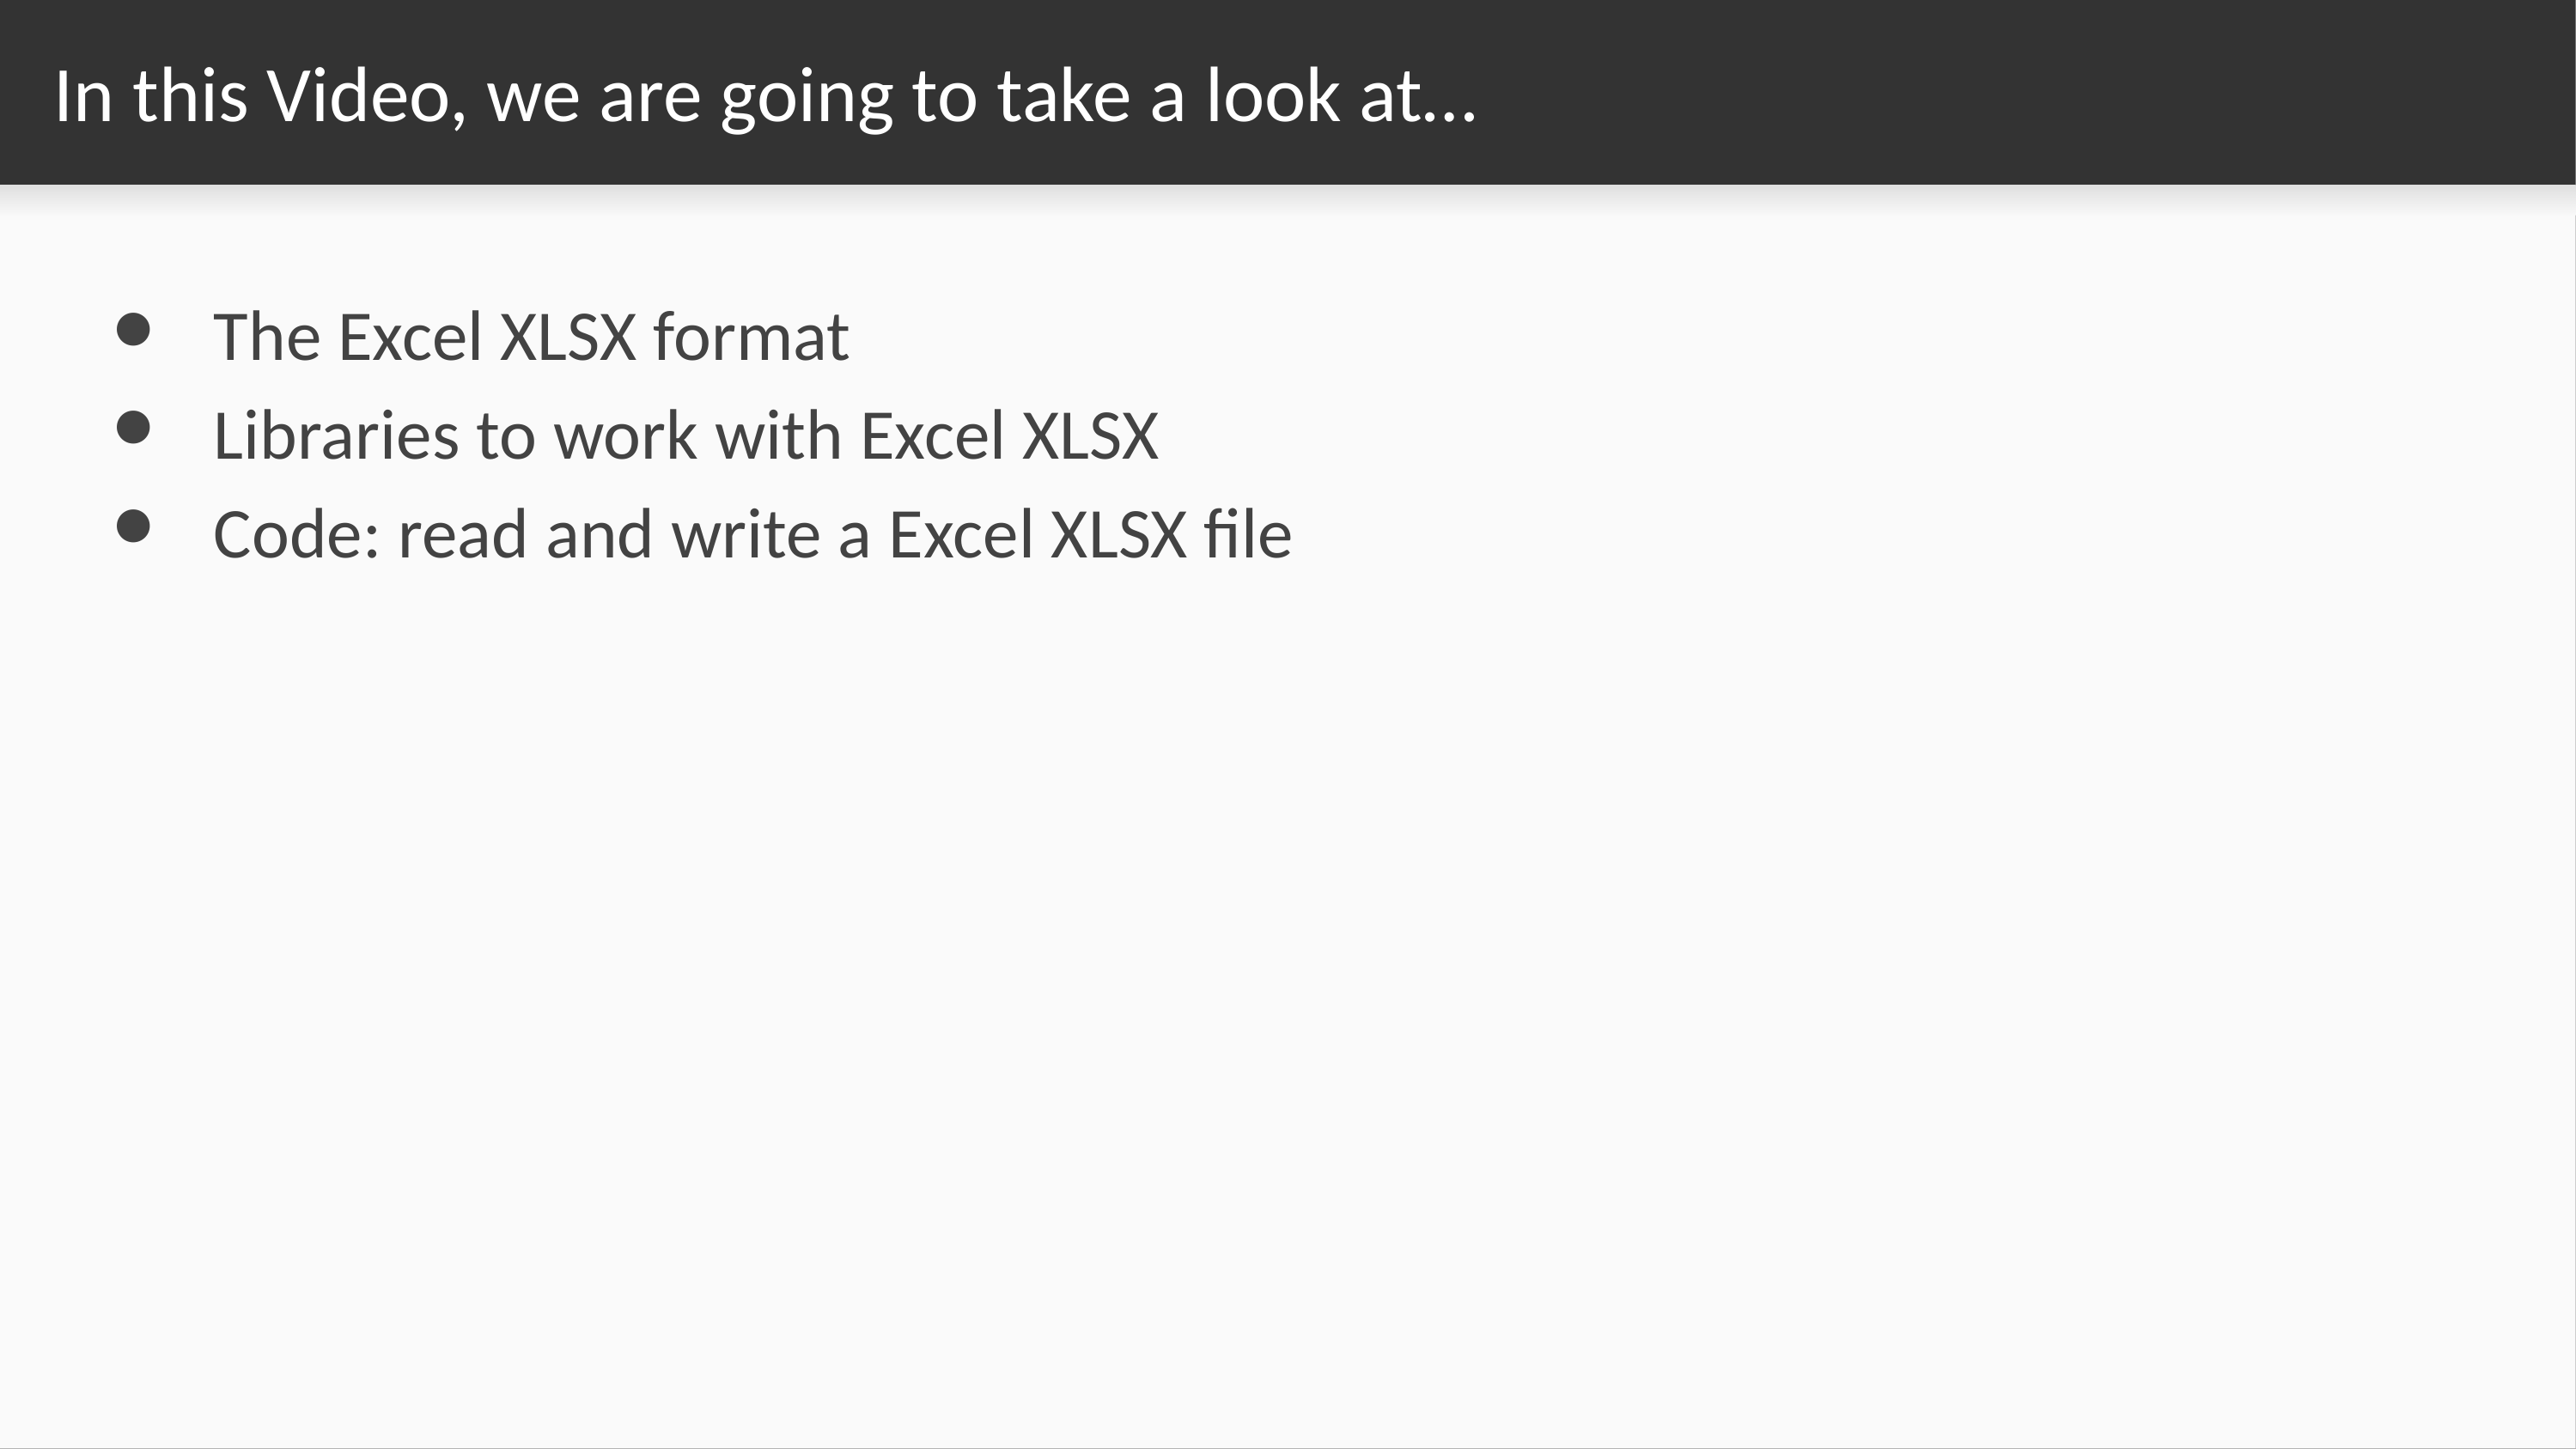

# In this Video, we are going to take a look at…
The Excel XLSX format
Libraries to work with Excel XLSX
Code: read and write a Excel XLSX file